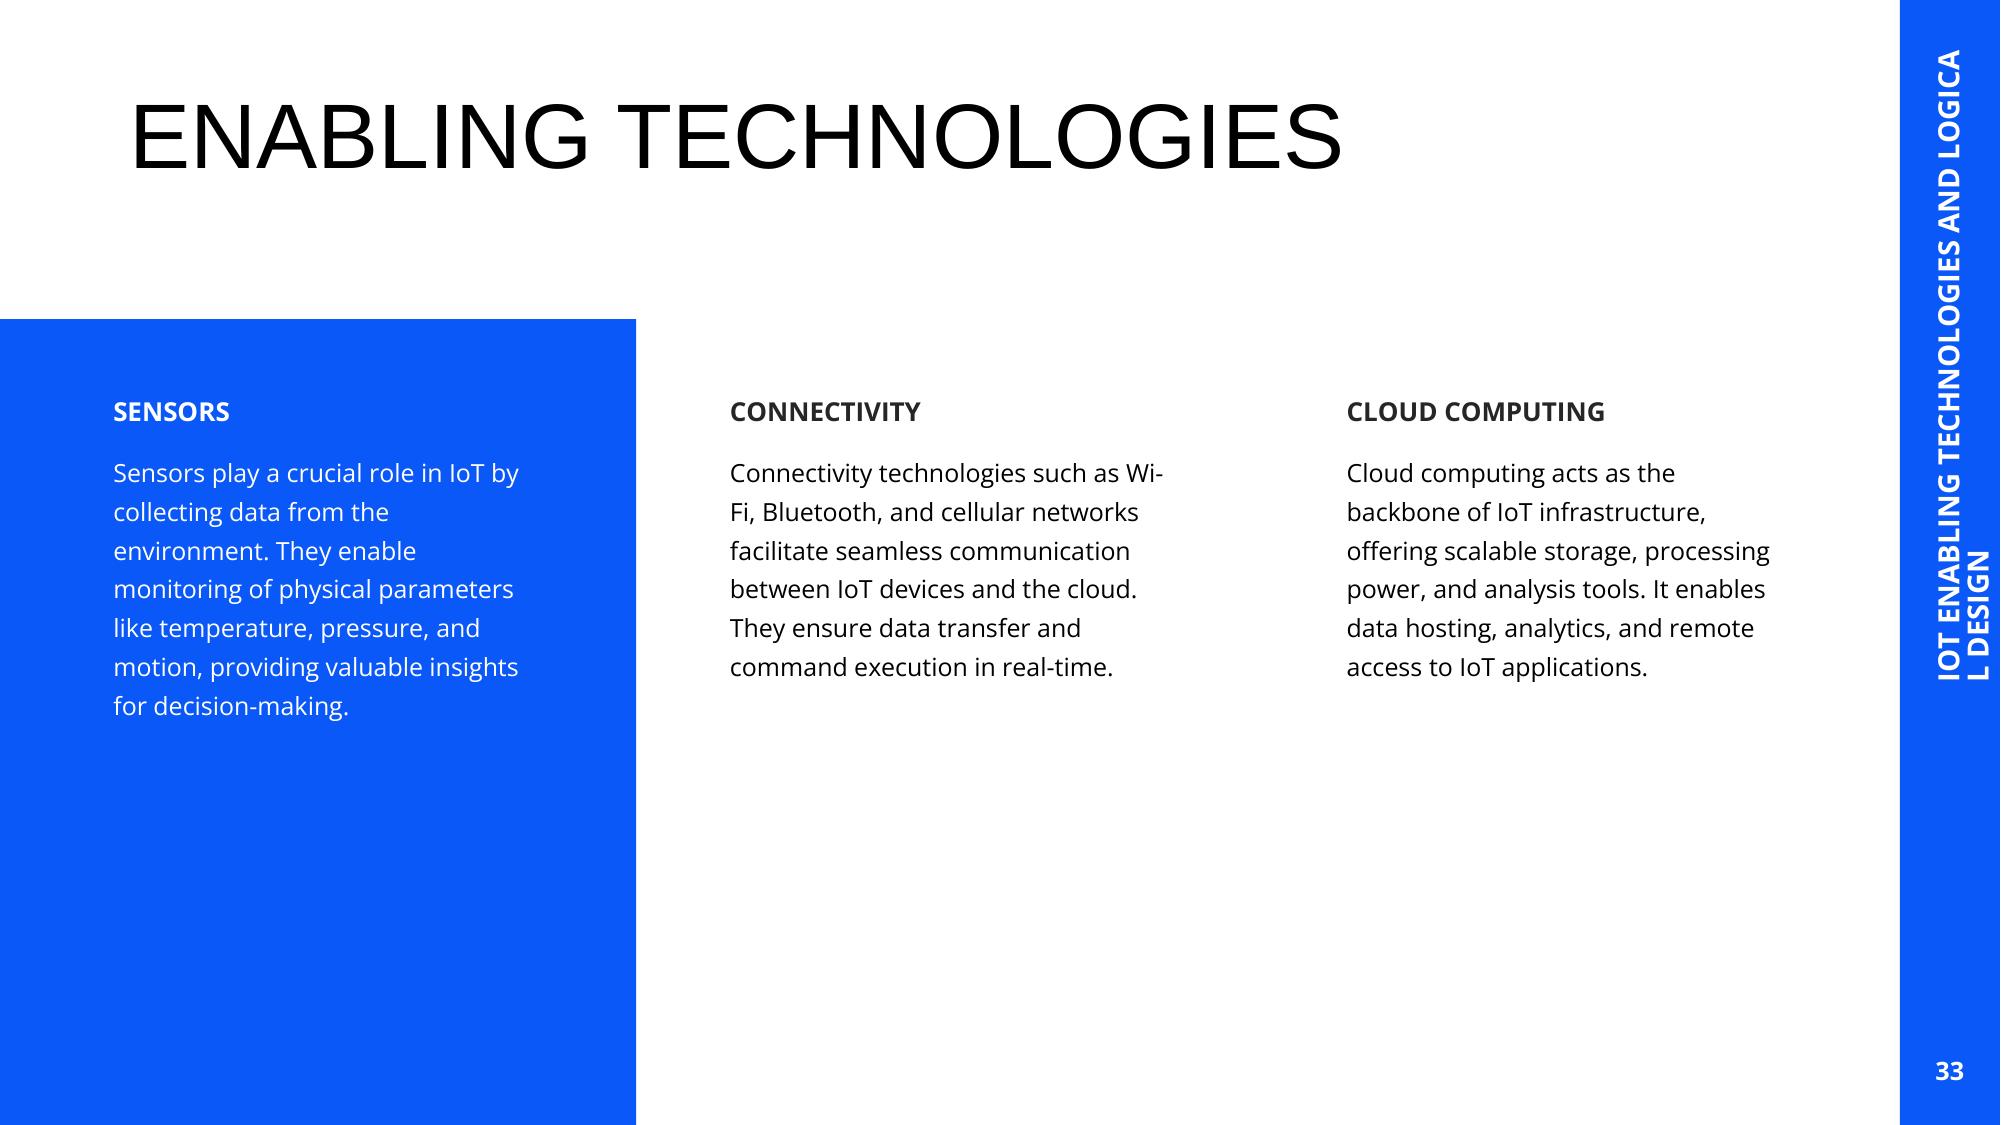

# ENABLING TECHNOLOGIES
IOT ENABLING TECHNOLOGIES AND LOGICAL DESIGN
SENSORS
CONNECTIVITY
CLOUD COMPUTING
Sensors play a crucial role in IoT by collecting data from the environment. They enable monitoring of physical parameters like temperature, pressure, and motion, providing valuable insights for decision-making.
Connectivity technologies such as Wi-Fi, Bluetooth, and cellular networks facilitate seamless communication between IoT devices and the cloud. They ensure data transfer and command execution in real-time.
Cloud computing acts as the backbone of IoT infrastructure, offering scalable storage, processing power, and analysis tools. It enables data hosting, analytics, and remote access to IoT applications.
33